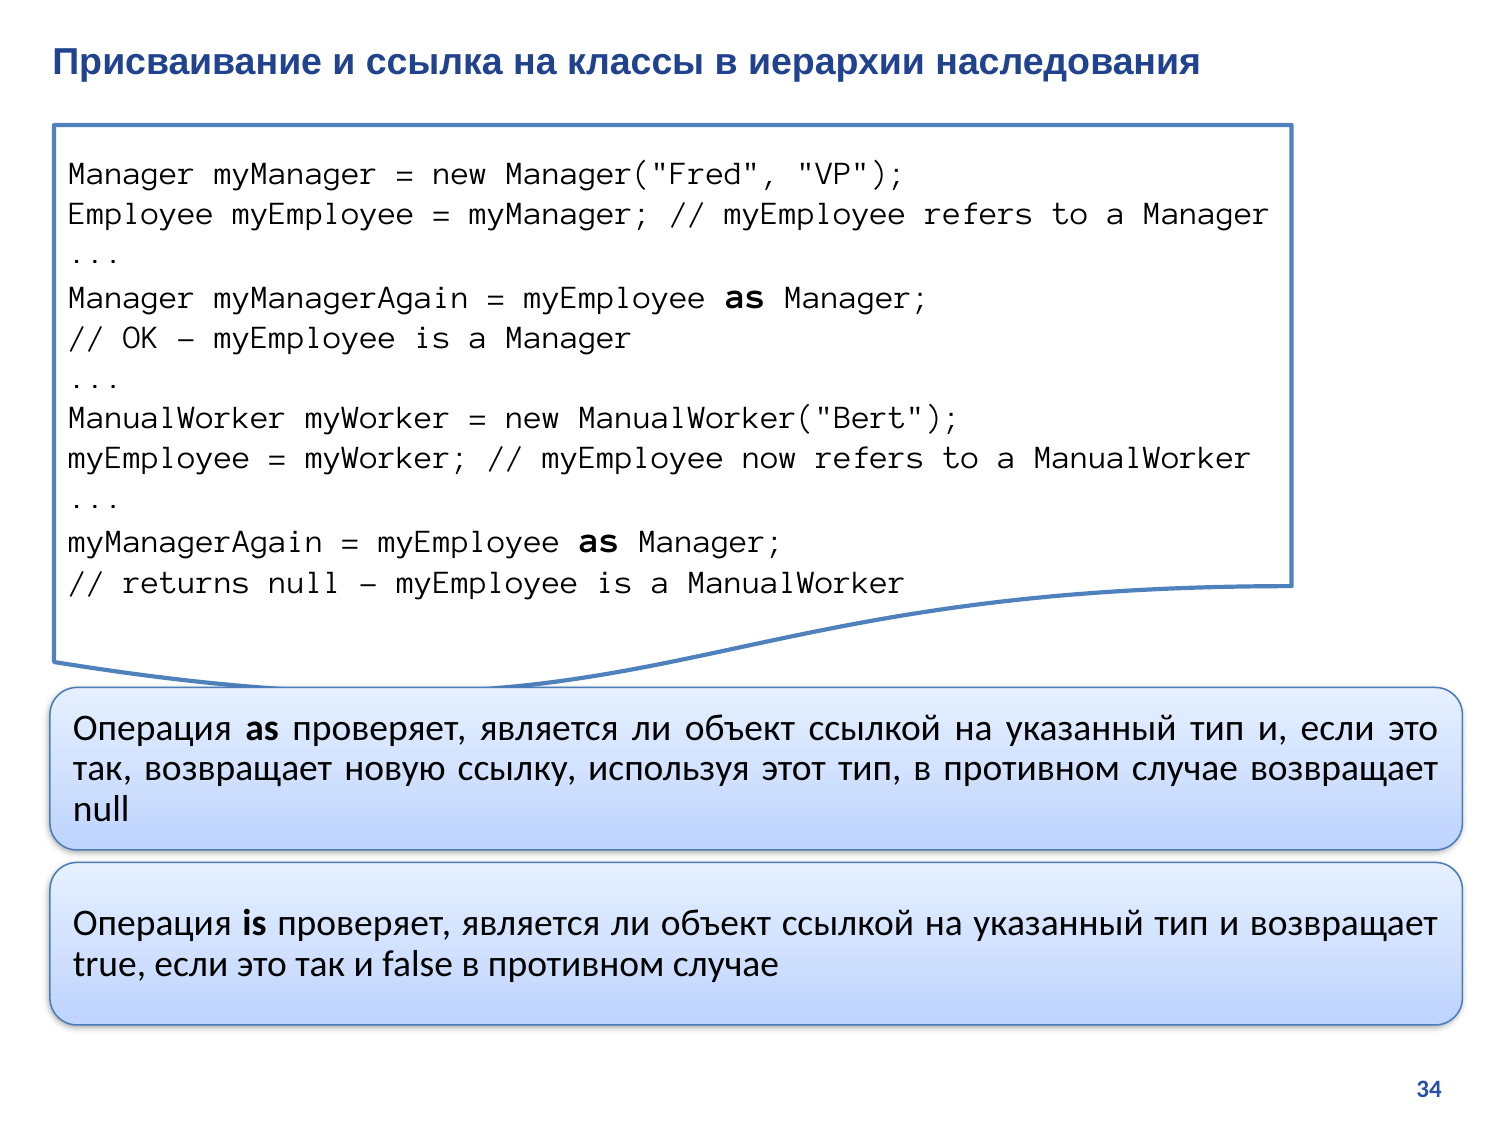

# Присваивание и ссылка на классы в иерархии наследования

Manager myManager = new Manager("Fred", "VP");
Employee myEmployee = myManager; // myEmployee refers to a Manager
...
Manager myManagerAgain = myEmployee as Manager;
// OK - myEmployee is a Manager
...
ManualWorker myWorker = new ManualWorker("Bert");
myEmployee = myWorker; // myEmployee now refers to a ManualWorker
...
myManagerAgain = myEmployee as Manager;
// returns null - myEmployee is a ManualWorker
Операция as проверяет, является ли объект ссылкой на указанный тип и, если это так, возвращает новую ссылку, используя этот тип, в противном случае возвращает null
Операция is проверяет, является ли объект ссылкой на указанный тип и возвращает true, если это так и false в противном случае